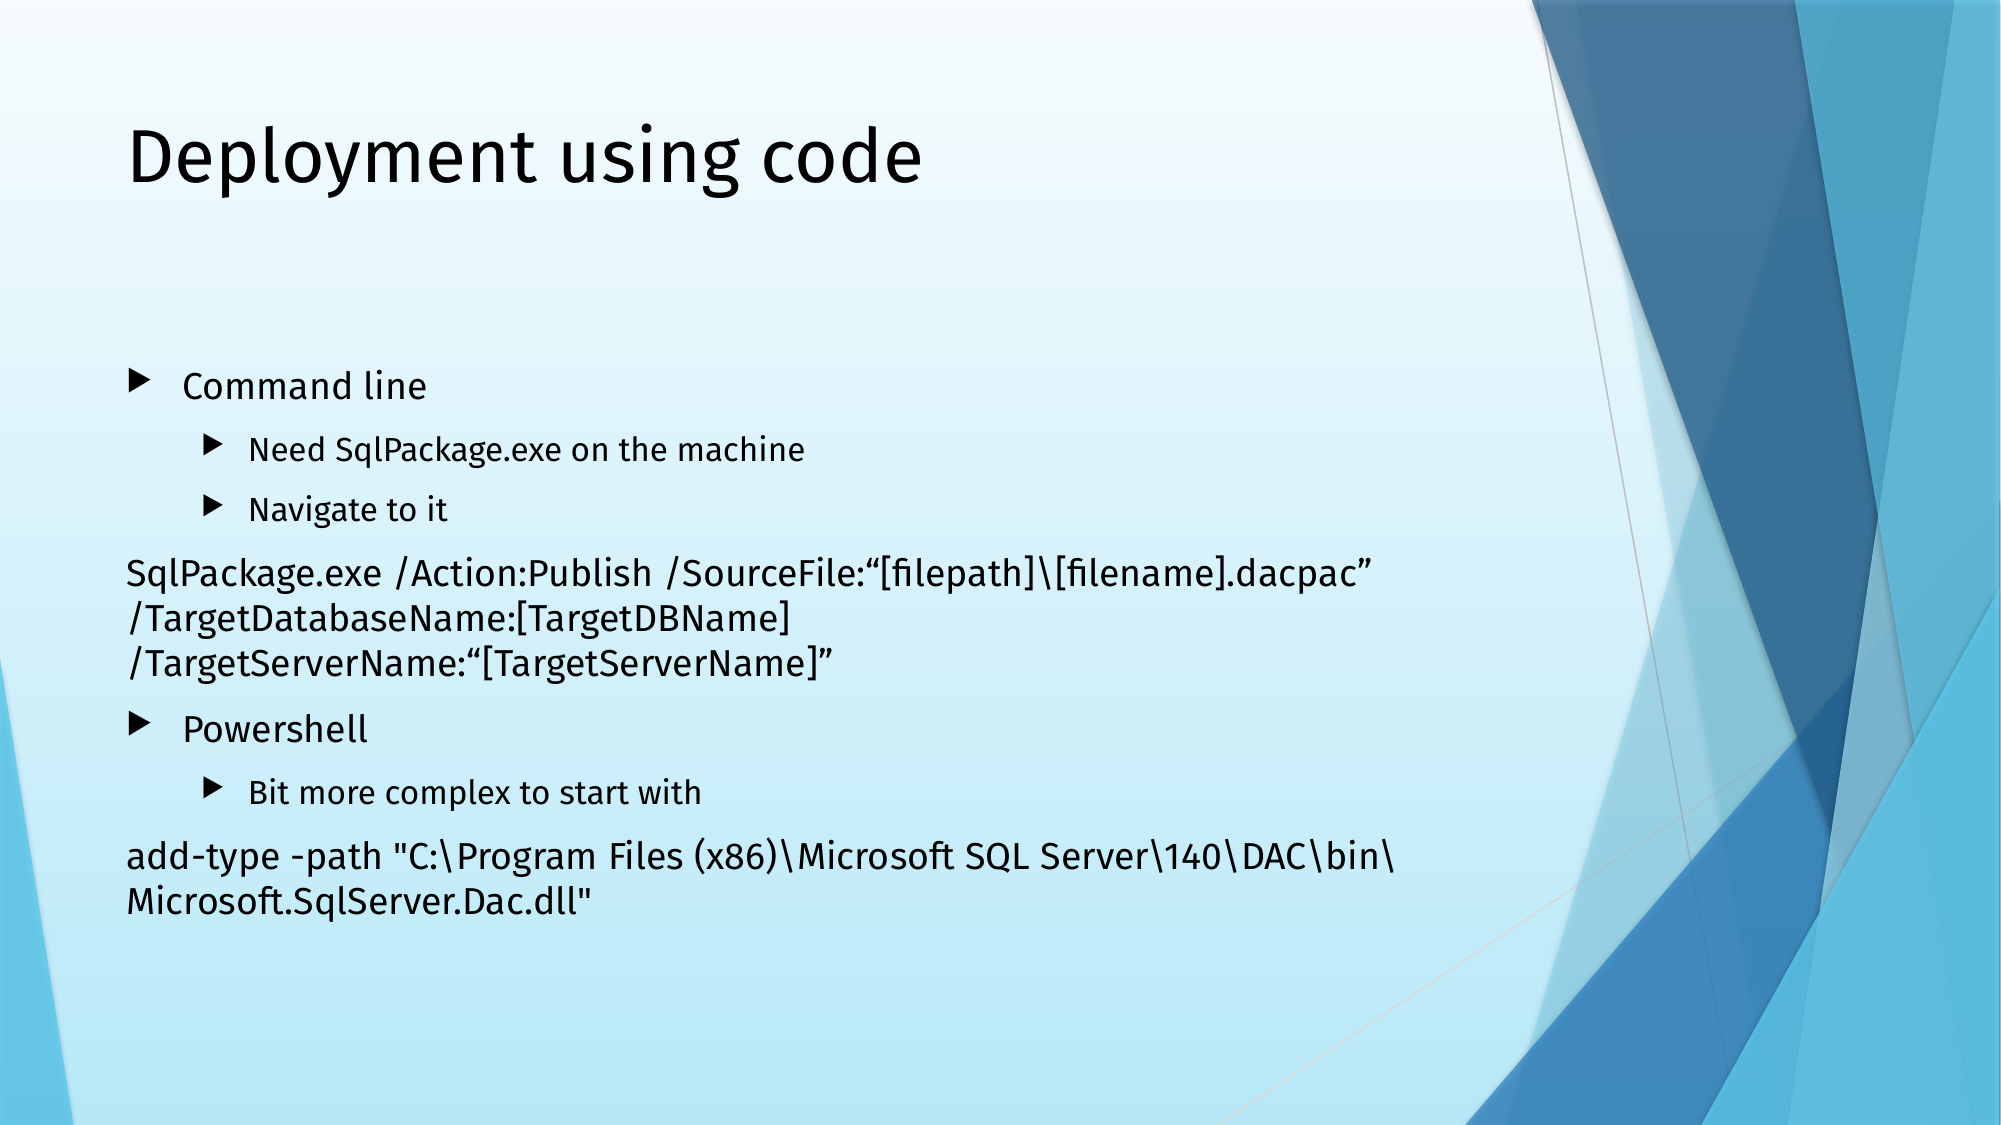

# Deployment using code
Command line
Need SqlPackage.exe on the machine
Navigate to it
SqlPackage.exe /Action:Publish /SourceFile:“[filepath]\[filename].dacpac” /TargetDatabaseName:[TargetDBName] /TargetServerName:“[TargetServerName]”
Powershell
Bit more complex to start with
add-type -path "C:\Program Files (x86)\Microsoft SQL Server\140\DAC\bin\Microsoft.SqlServer.Dac.dll"